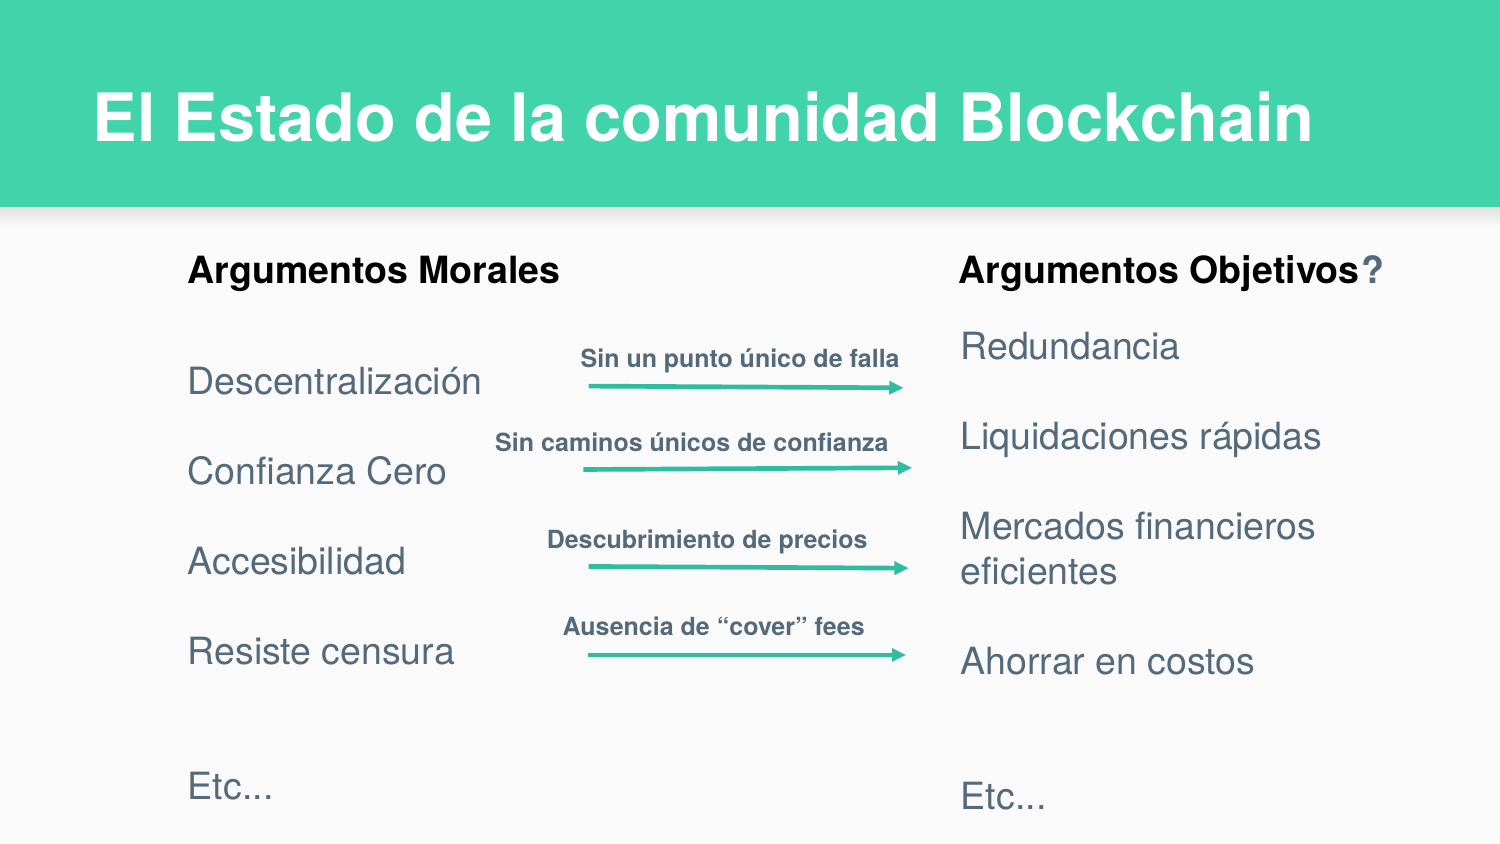

# El Estado de la comunidad Blockchain

Argumentos Morales
Argumentos Objetivos
?
Sin un punto único de falla
Descentralización

Confianza Cero

Accesibilidad

Resiste censura

Etc...

Redundancia

Liquidaciones rápidas

Mercados financieros eficientes

Ahorrar en costos

Etc...
Sin caminos únicos de confianza
Descubrimiento de precios
Ausencia de “cover” fees